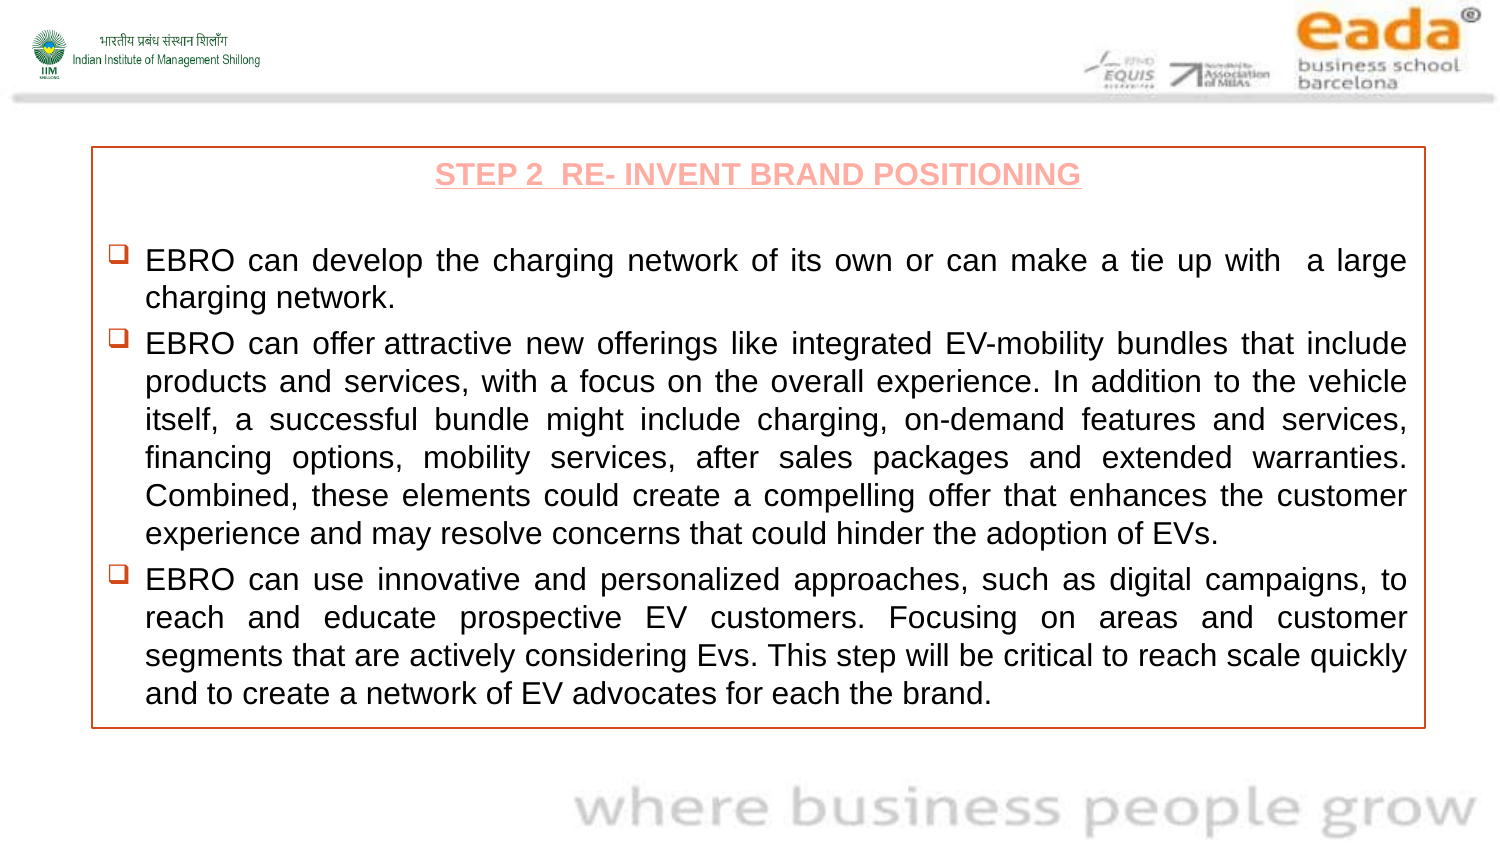

STEP 2  RE- INVENT BRAND POSITIONING

EBRO can develop the charging network of its own or can make a tie up with  a large charging network.
EBRO can offer attractive new offerings like integrated EV-mobility bundles that include products and services, with a focus on the overall experience. In addition to the vehicle itself, a successful bundle might include charging, on-demand features and services, financing options, mobility services, after sales packages and extended warranties. Combined, these elements could create a compelling offer that enhances the customer experience and may resolve concerns that could hinder the adoption of EVs.
EBRO can use innovative and personalized approaches, such as digital campaigns, to reach and educate prospective EV customers. Focusing on areas and customer segments that are actively considering Evs. This step will be critical to reach scale quickly and to create a network of EV advocates for each the brand.